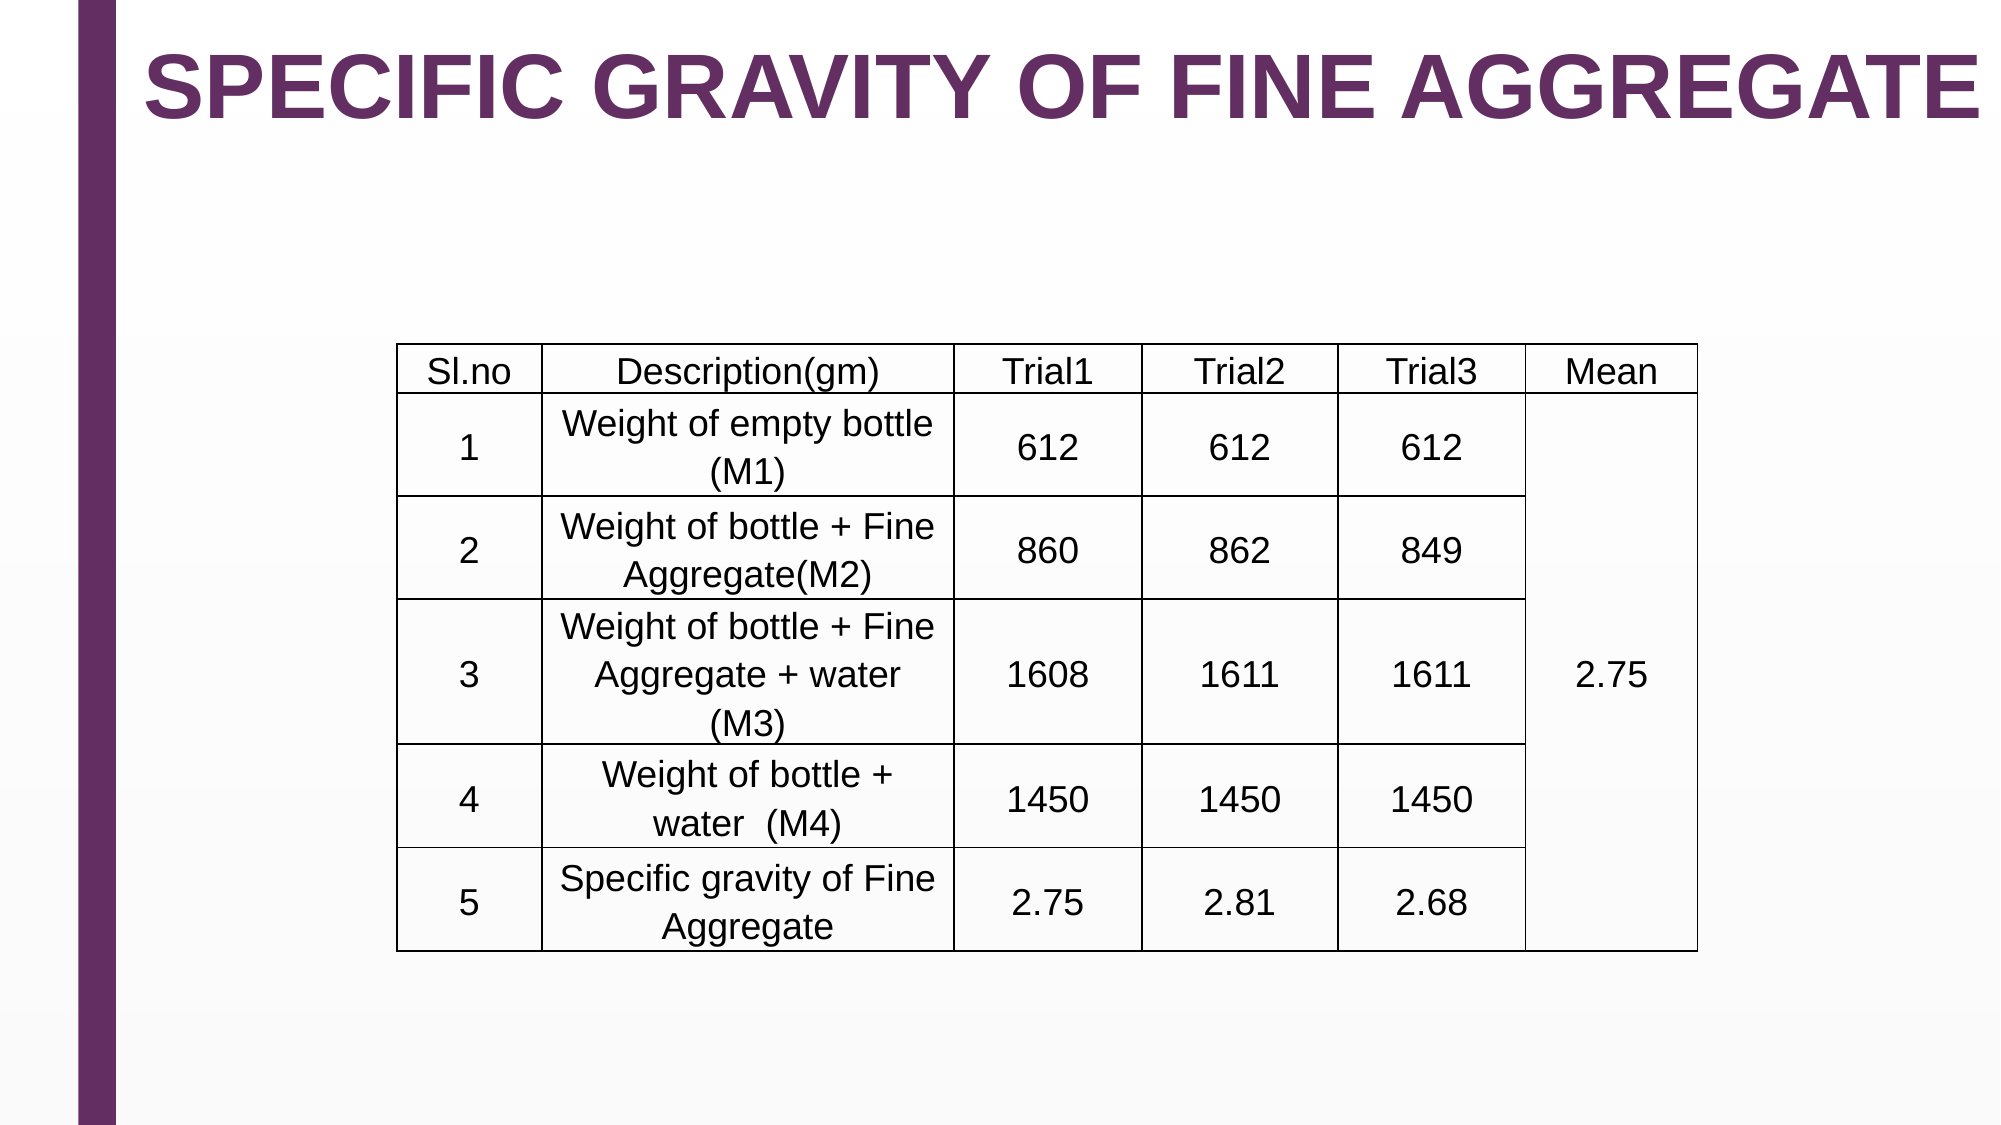

SPECIFIC GRAVITY OF FINE AGGREGATE
| Sl.no | Description(gm) | Trial1 | Trial2 | Trial3 | Mean |
| --- | --- | --- | --- | --- | --- |
| 1 | Weight of empty bottle (M1) | 612 | 612 | 612 | 2.75 |
| 2 | Weight of bottle + Fine Aggregate(M2) | 860 | 862 | 849 |  |
| 3 | Weight of bottle + Fine Aggregate + water (M3) | 1608 | 1611 | 1611 |  |
| 4 | Weight of bottle + water (M4) | 1450 | 1450 | 1450 |  |
| 5 | Specific gravity of Fine Aggregate | 2.75 | 2.81 | 2.68 |  |